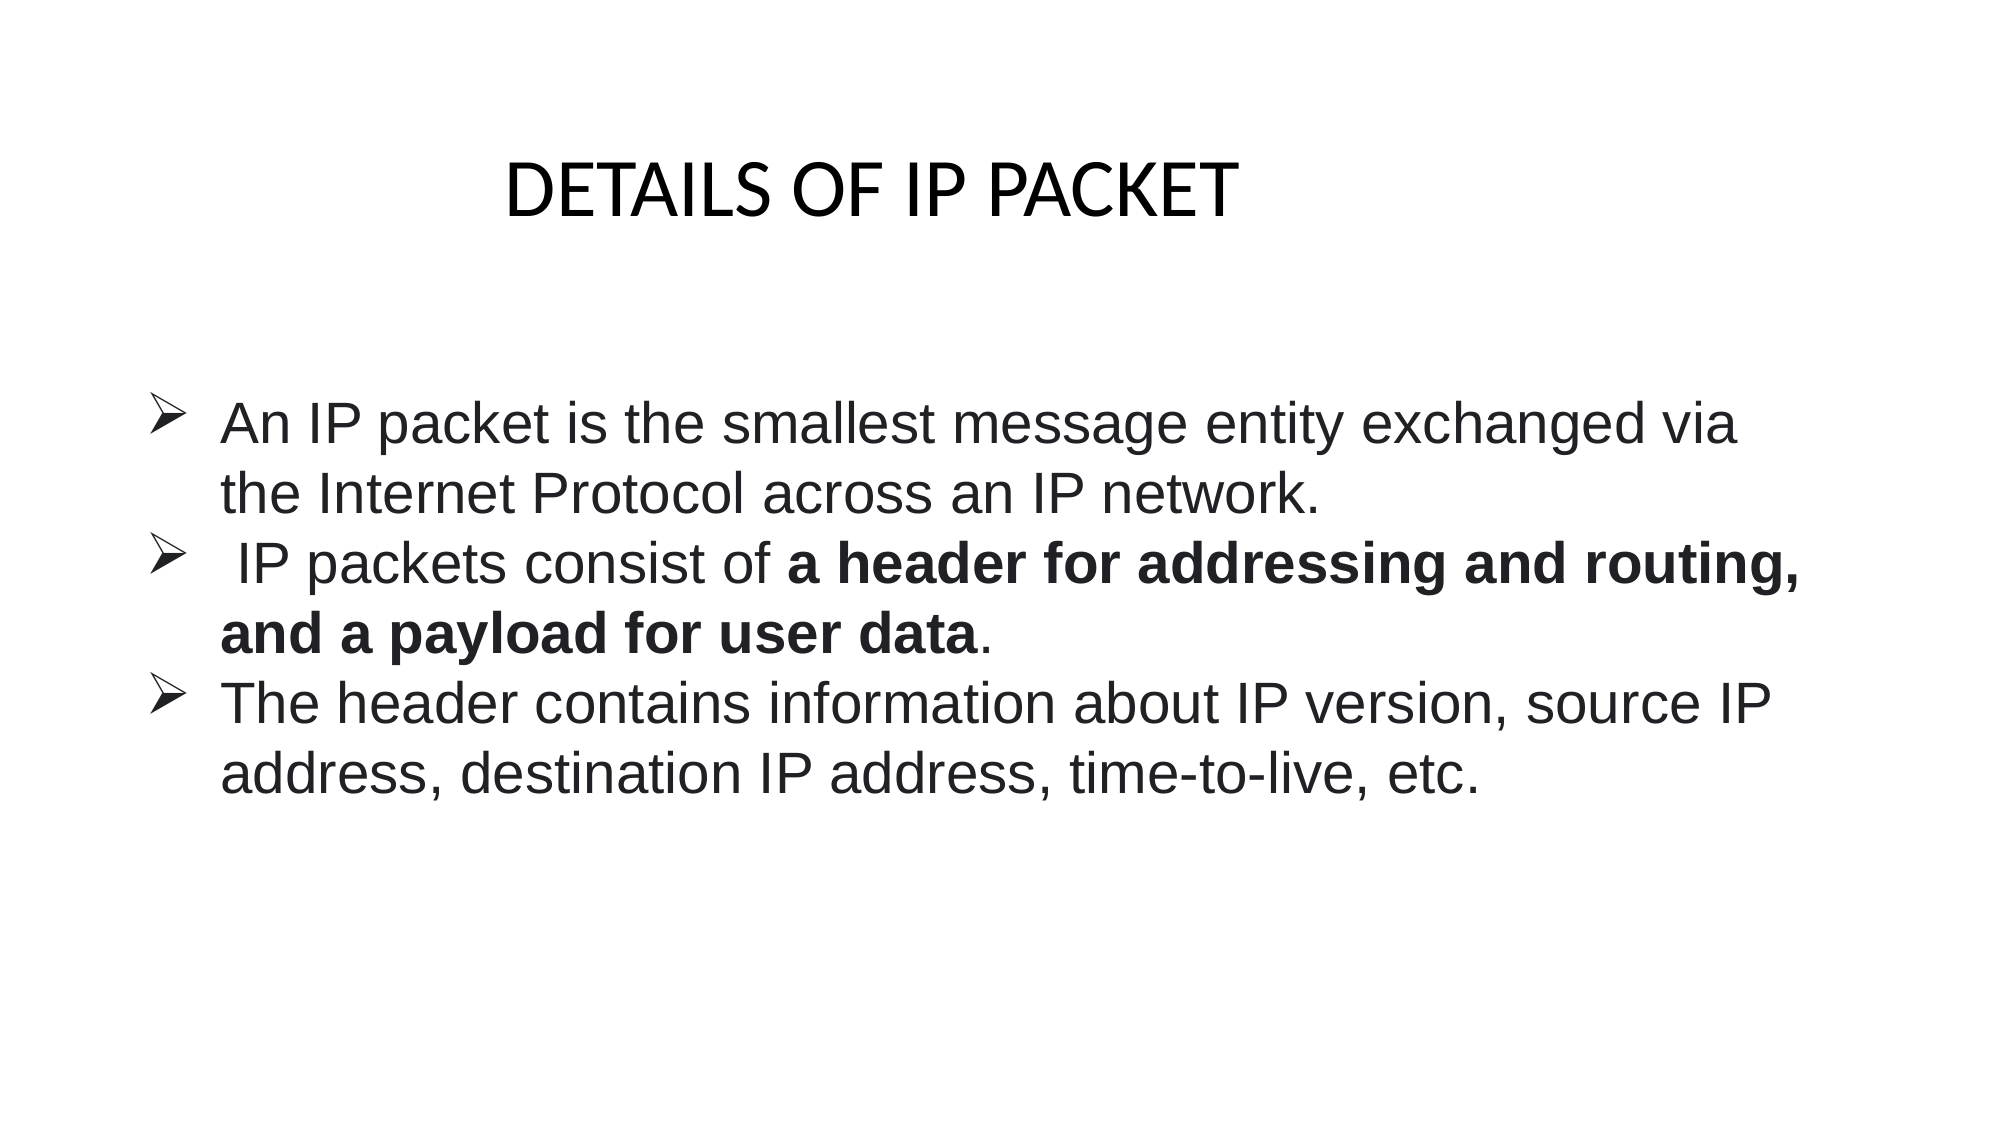

DETAILS OF IP PACKET
An IP packet is the smallest message entity exchanged via the Internet Protocol across an IP network.
 IP packets consist of a header for addressing and routing, and a payload for user data.
The header contains information about IP version, source IP address, destination IP address, time-to-live, etc.